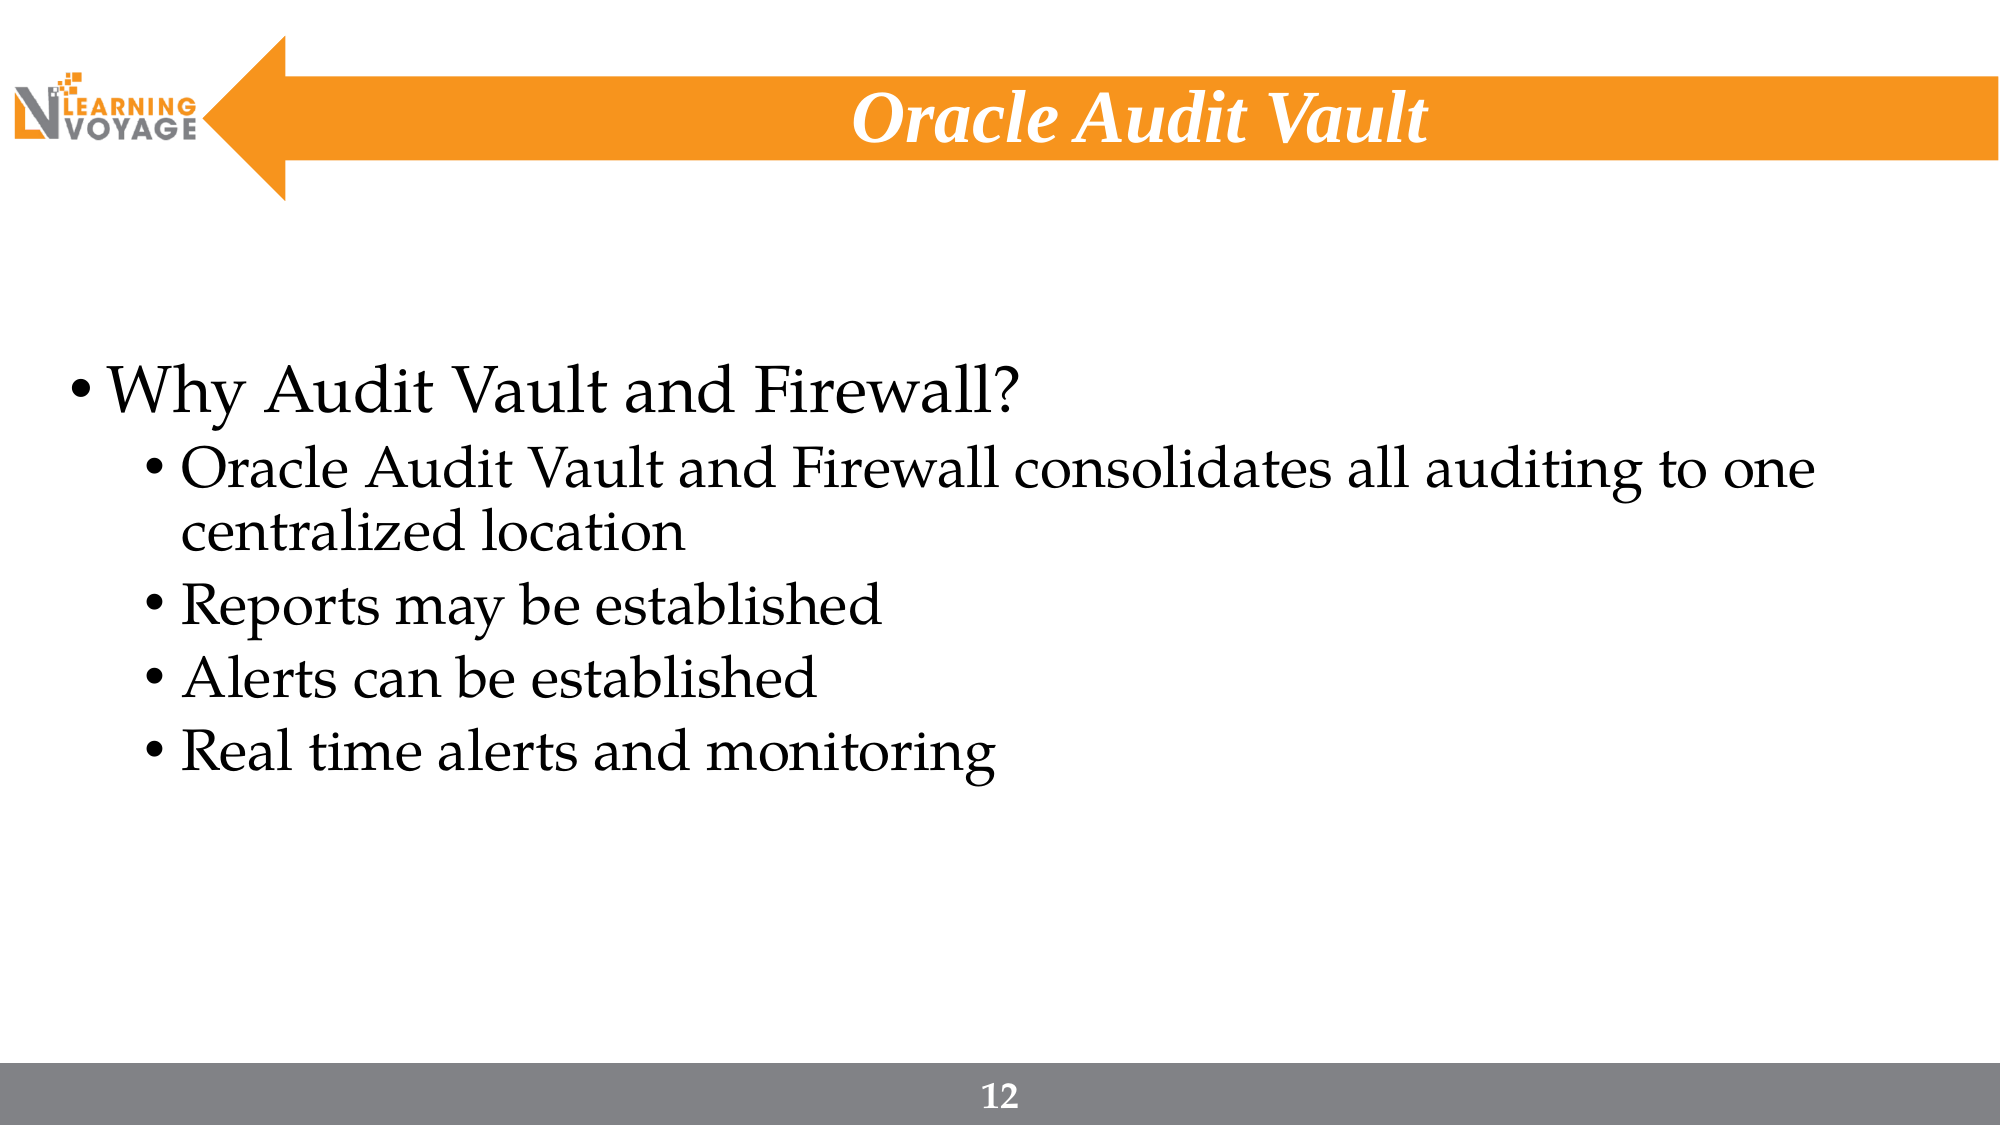

# Oracle Audit Vault

Why Audit Vault and Firewall?
Oracle Audit Vault and Firewall consolidates all auditing to one centralized location
Reports may be established
Alerts can be established
Real time alerts and monitoring
12